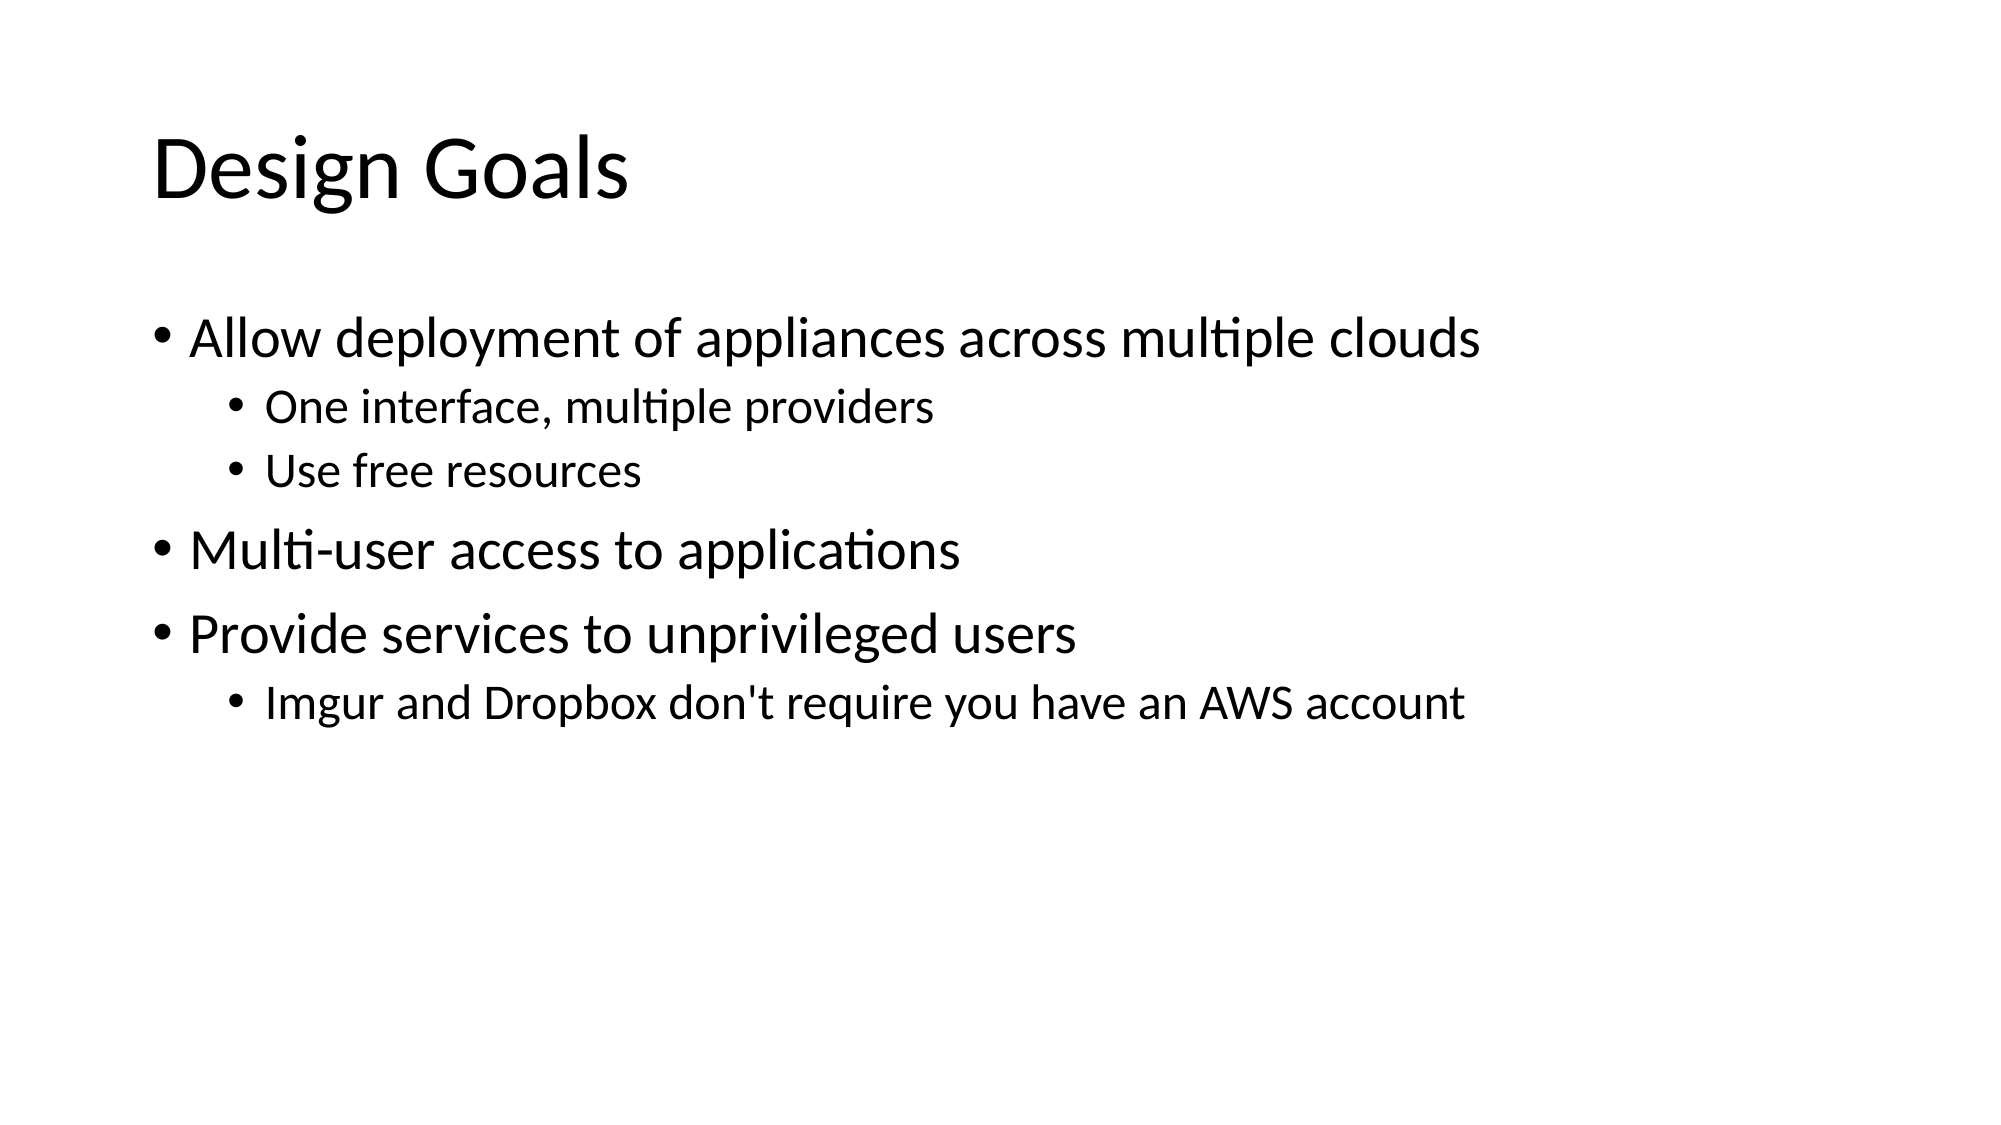

# Design Goals
Allow deployment of appliances across multiple clouds
One interface, multiple providers
Use free resources
Multi-user access to applications
Provide services to unprivileged users
Imgur and Dropbox don't require you have an AWS account